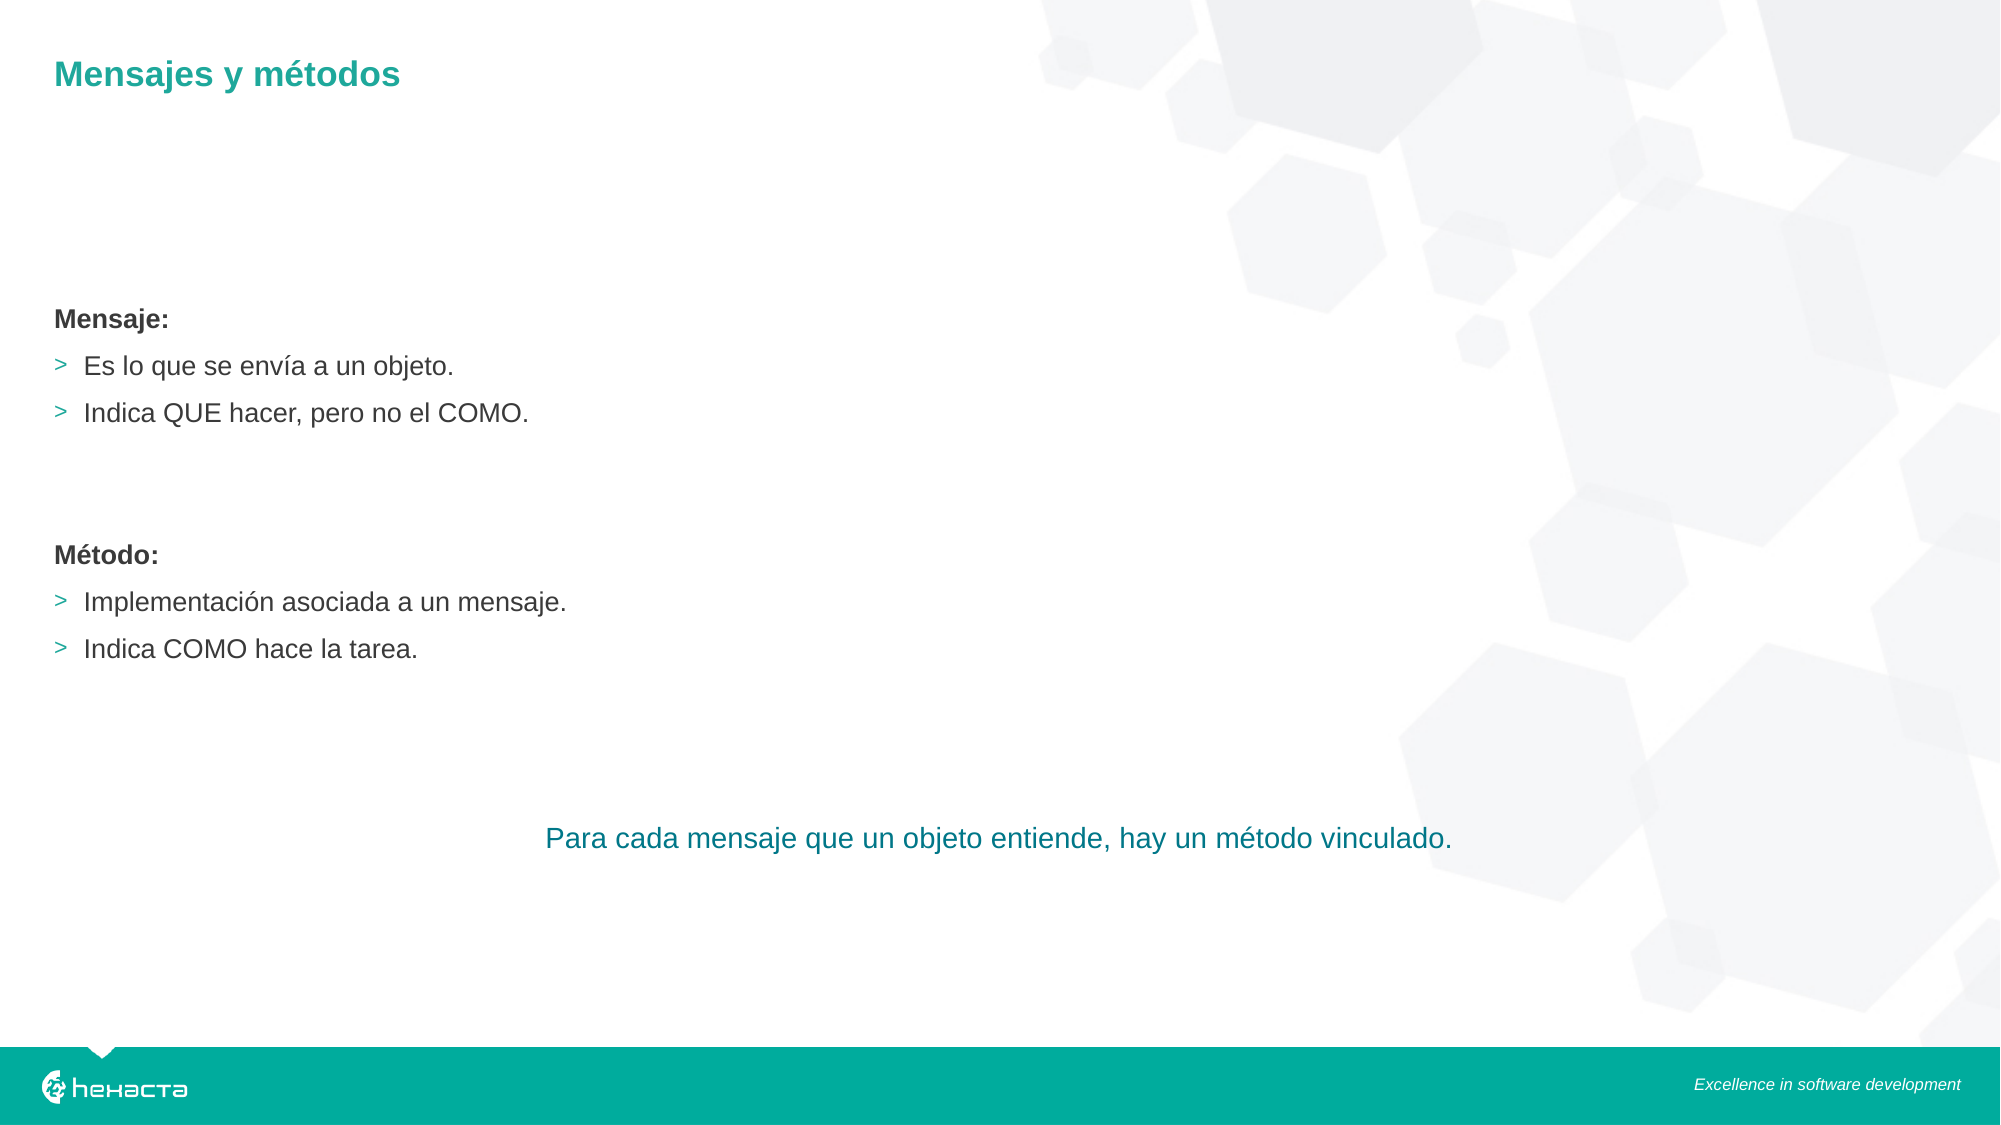

Mensajes y métodos

Mensaje:
Es lo que se envía a un objeto.
Indica QUE hacer, pero no el COMO.

Método:
Implementación asociada a un mensaje.
Indica COMO hace la tarea.

Para cada mensaje que un objeto entiende, hay un método vinculado.